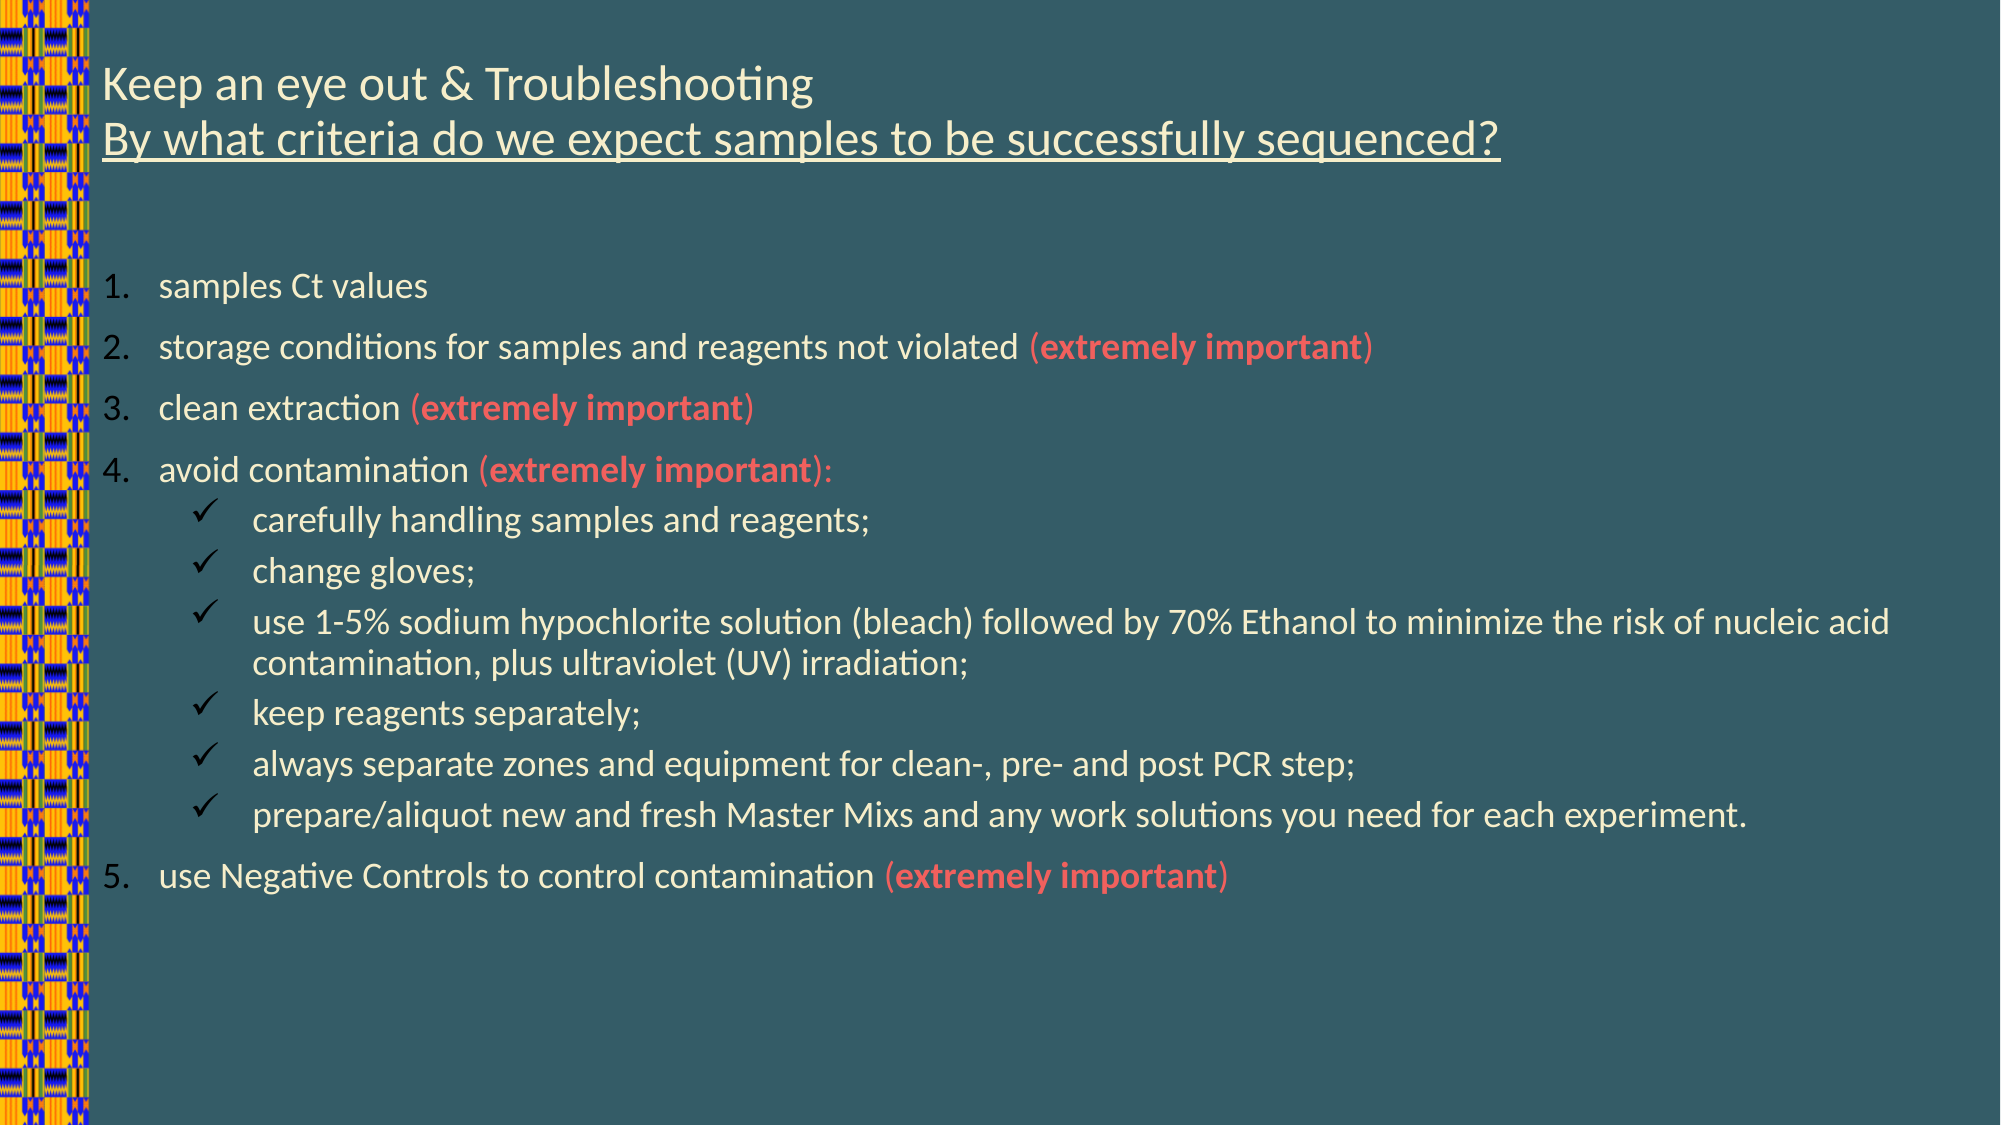

# Keep an eye out & Troubleshooting By what criteria do we expect samples to be successfully sequenced?
samples Ct values
storage conditions for samples and reagents not violated (extremely important)
clean extraction (extremely important)
avoid contamination (extremely important):
carefully handling samples and reagents;
change gloves;
use 1-5% sodium hypochlorite solution (bleach) followed by 70% Ethanol to minimize the risk of nucleic acid contamination, plus ultraviolet (UV) irradiation;
keep reagents separately;
always separate zones and equipment for clean-, pre- and post PCR step;
prepare/aliquot new and fresh Master Mixs and any work solutions you need for each experiment.
use Negative Controls to control contamination (extremely important)